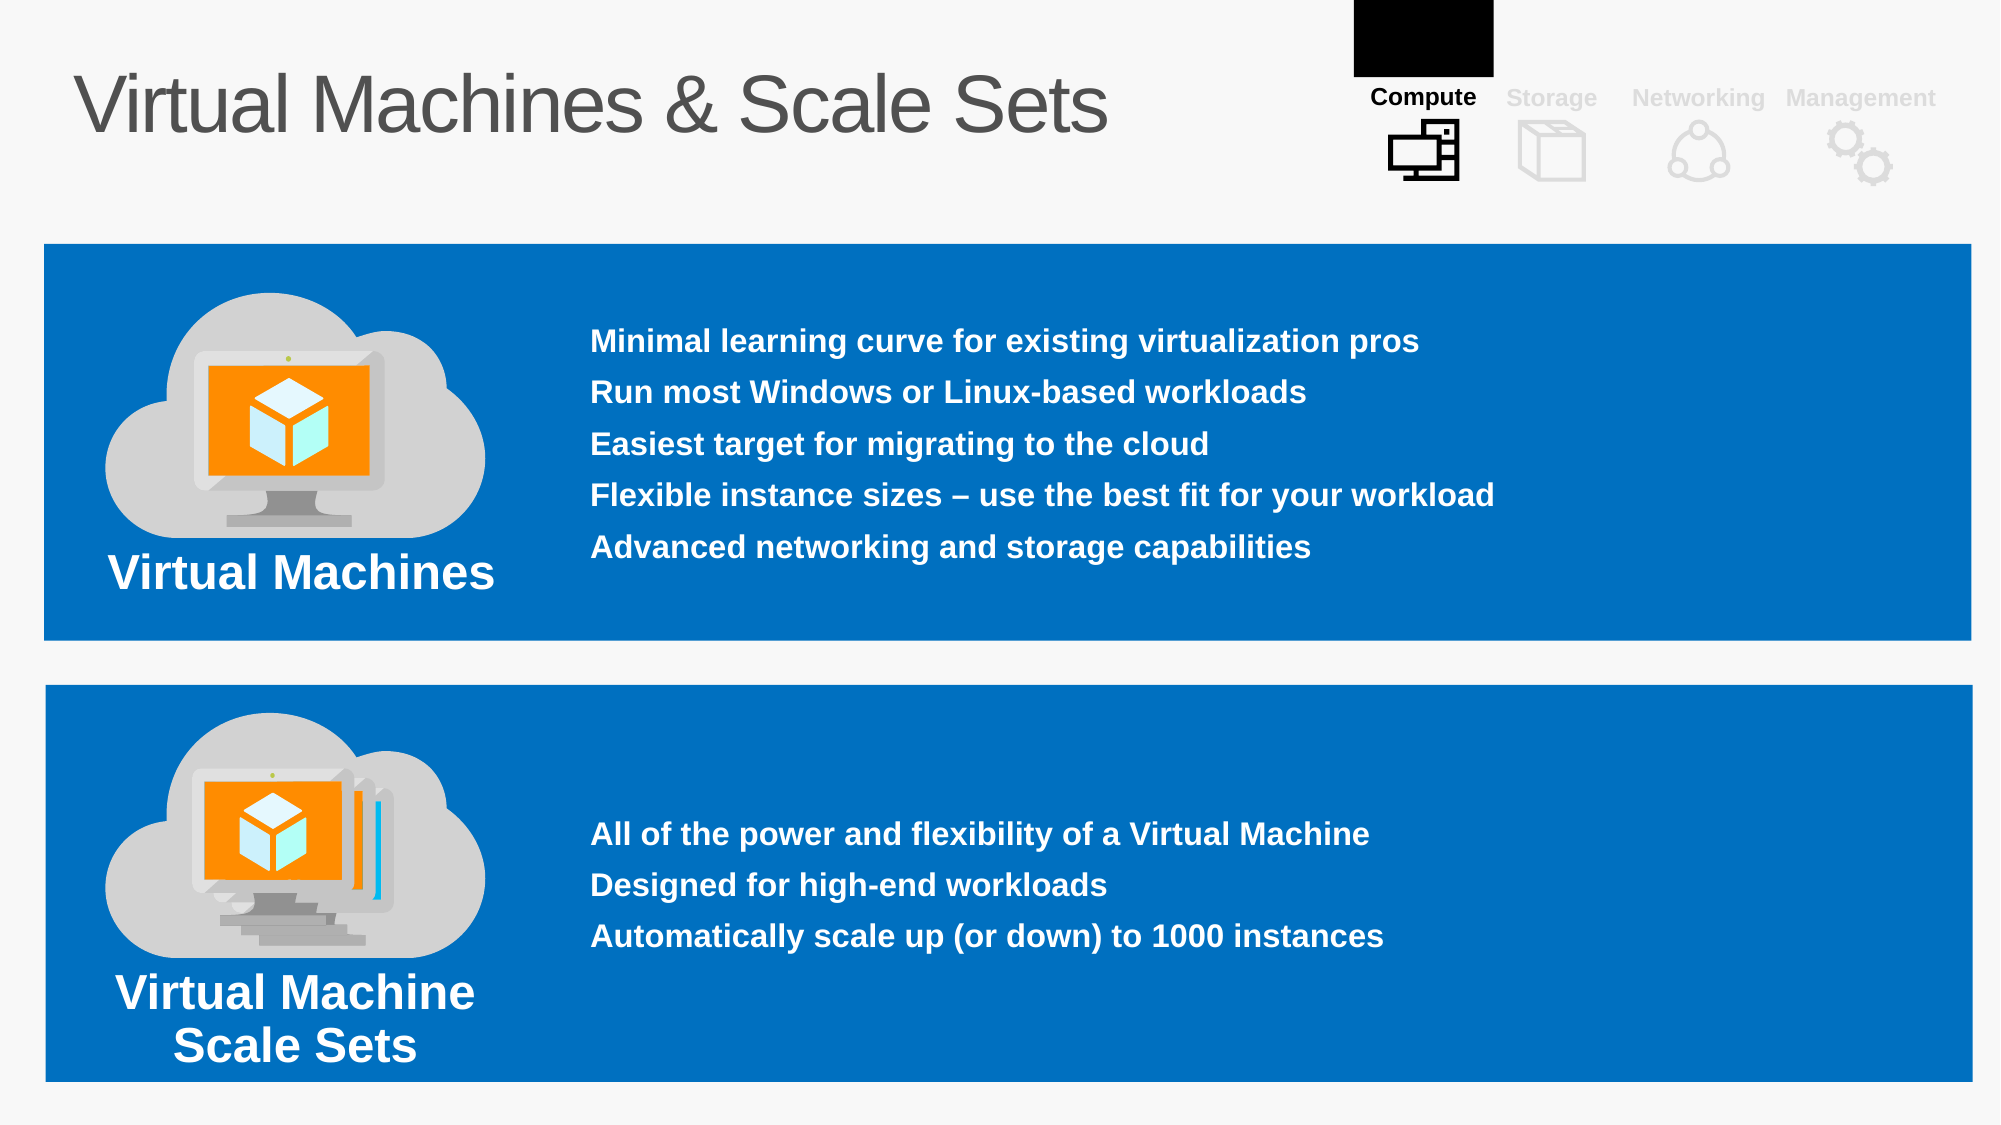

Compute

# Virtual Machines & Scale Sets
Management
Networking

Storage

Minimal learning curve for existing virtualization pros
Run most Windows or Linux-based workloads
Easiest target for migrating to the cloud
Flexible instance sizes – use the best fit for your workload
Advanced networking and storage capabilities

Virtual Machines

All of the power and flexibility of a Virtual Machine
Designed for high-end workloads
Automatically scale up (or down) to 1000 instances

Virtual Machine Scale Sets